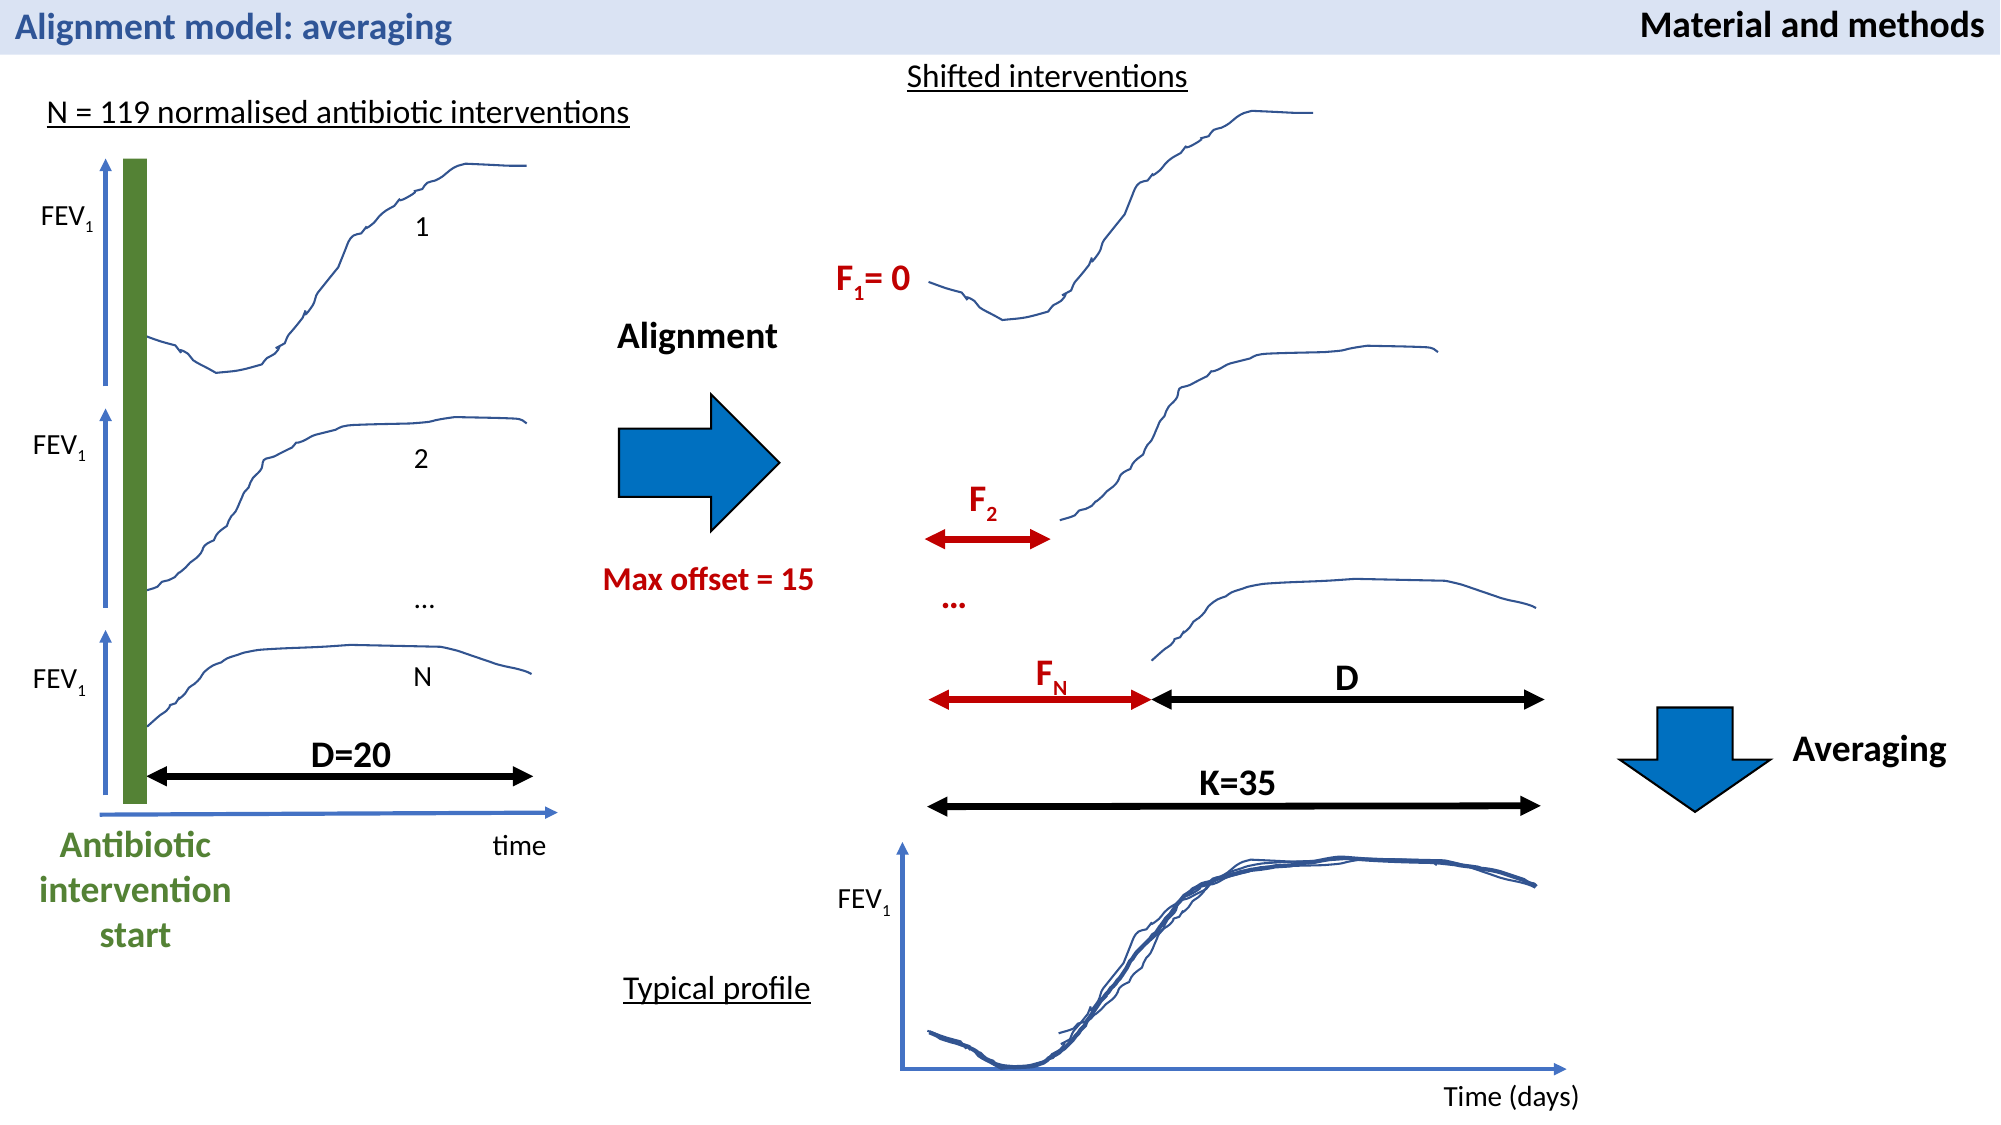

Material and methods
Alignment model: averaging
Shifted interventions
N = 119 normalised antibiotic interventions

FEV1
1
F1= 0
Alignment

FEV1
2
F2
Max offset = 15
…
…

FN

D
N
FEV1

Averaging
D=20
K=35
Antibiotic intervention start
time

FEV1
Typical profile
Time (days)